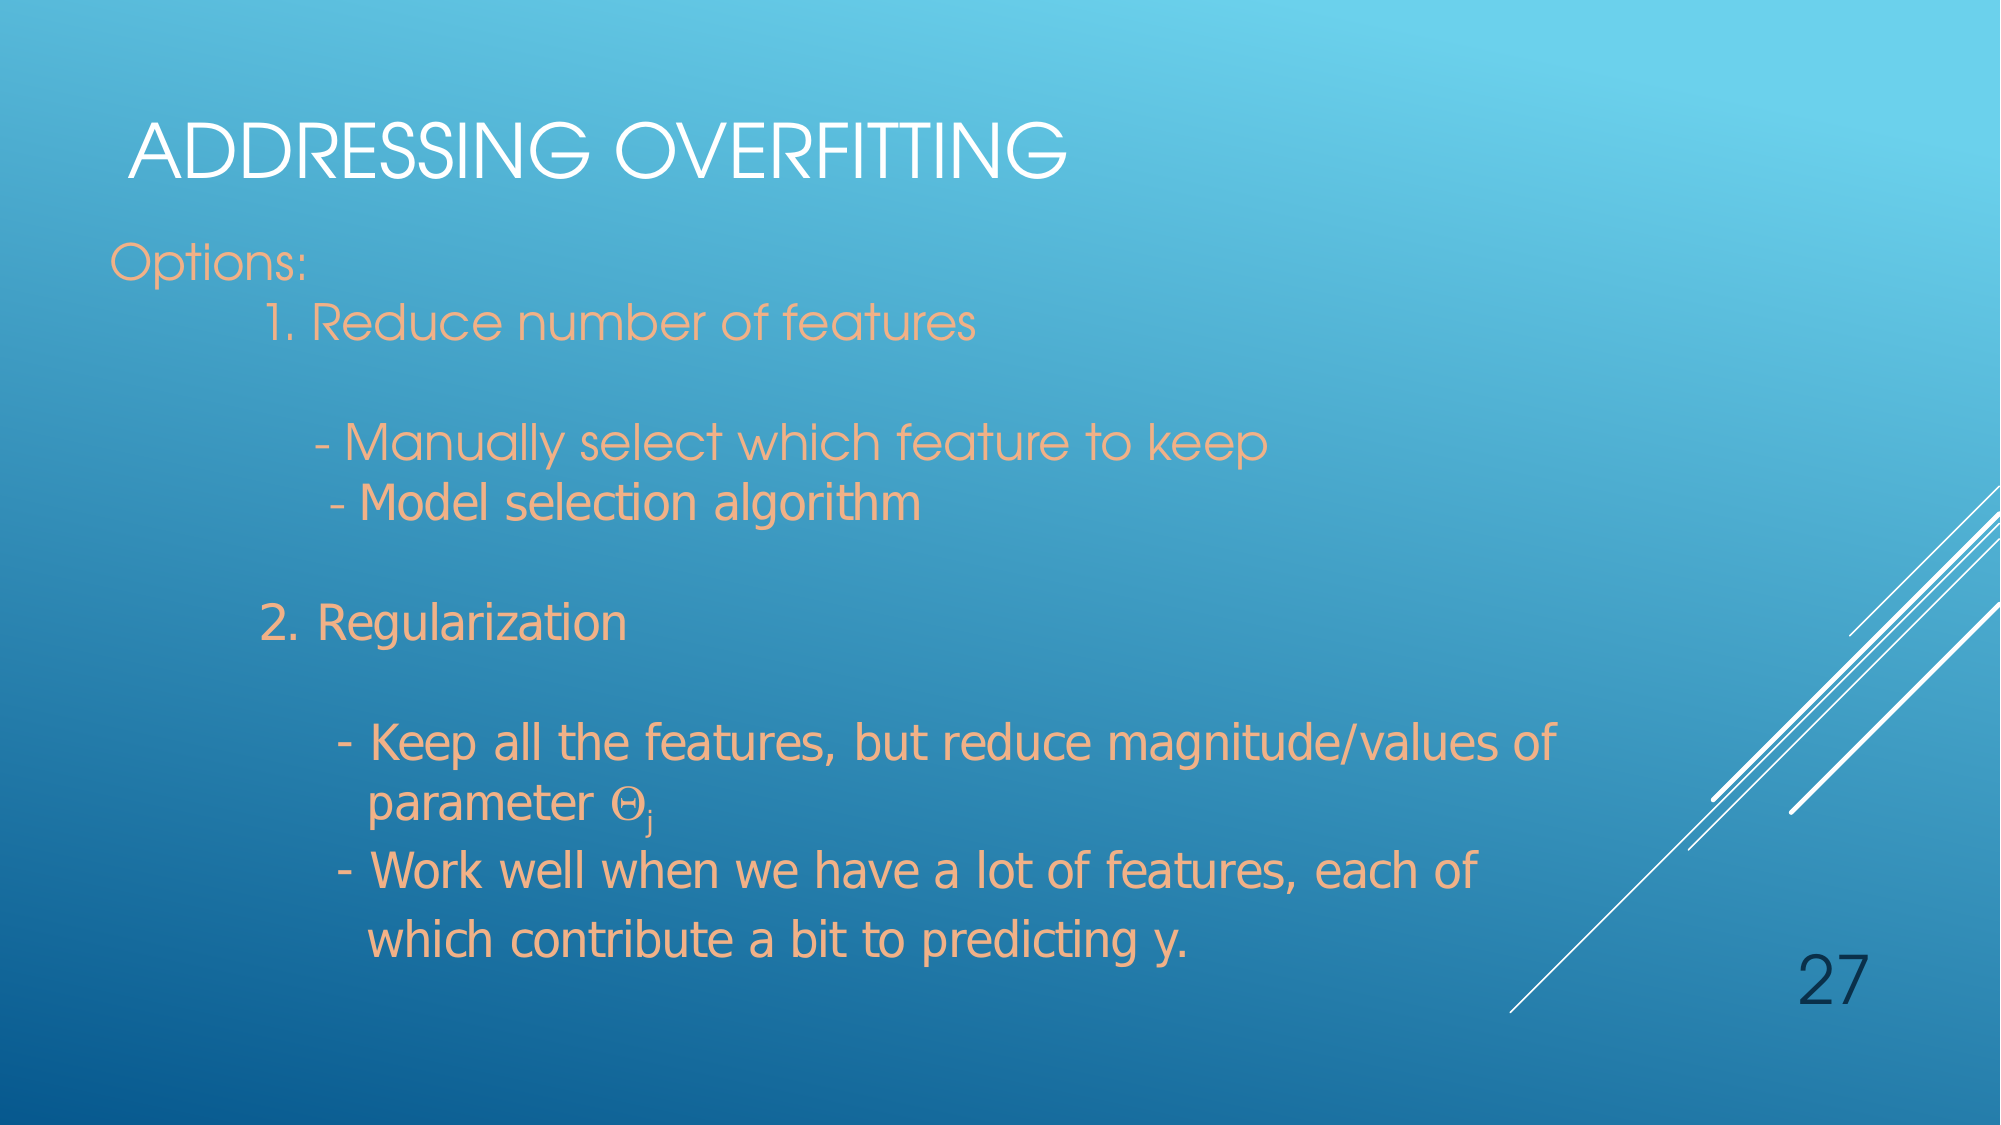

# Addressing overfitting
Options:
	1. Reduce number of features

	    - Manually select which feature to keep
                - Model selection algorithm

	2. Regularization

	     - Keep all the features, but reduce magnitude/values of 	       parameter Θj
	     - Work well when we have a lot of features, each of 	       which contribute a bit to predicting y.
27